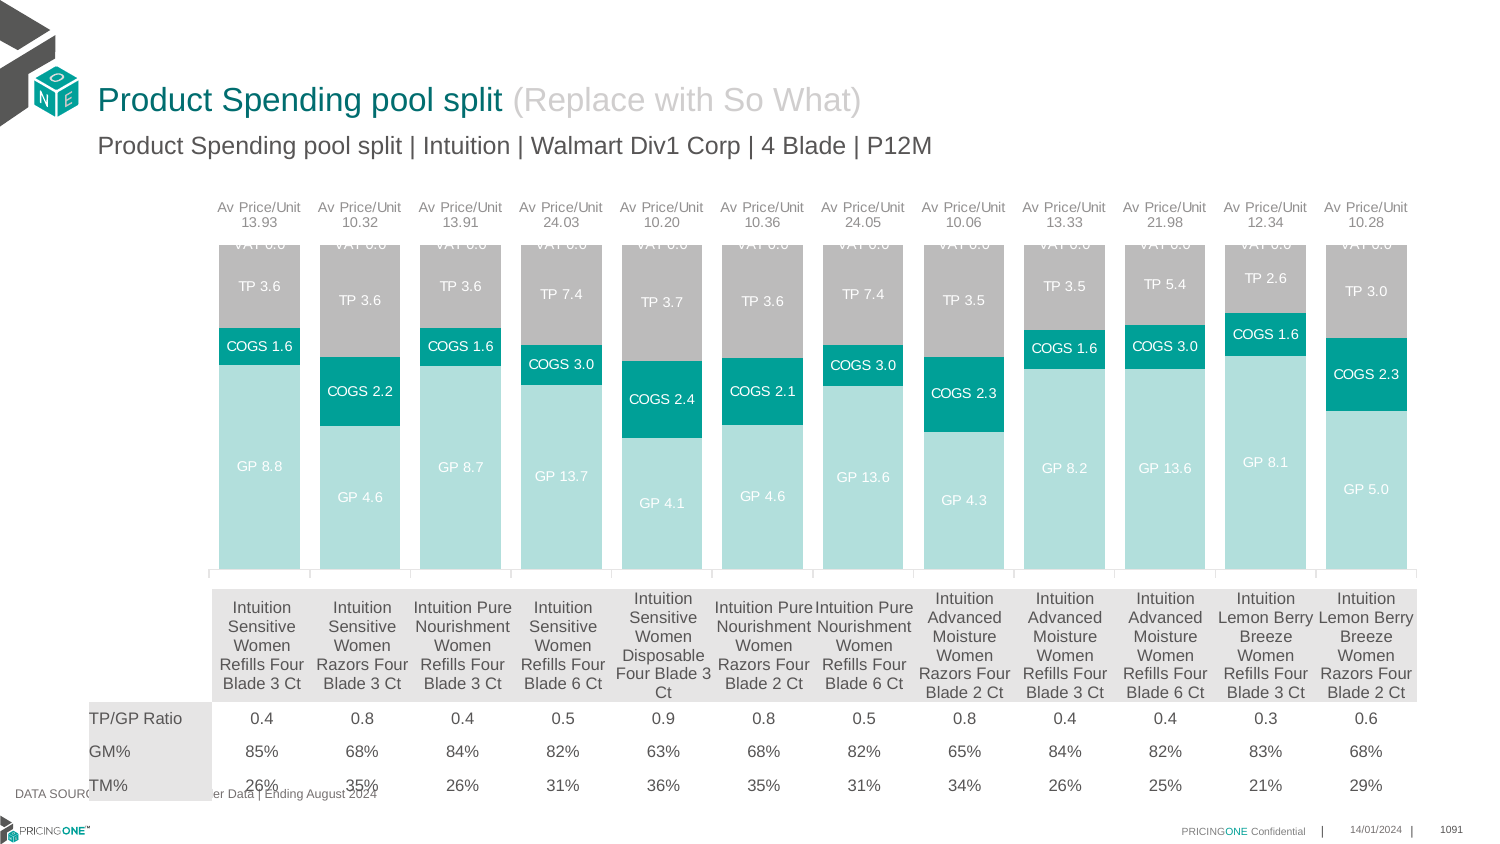

# Product Spending pool split (Replace with So What)
Product Spending pool split | Intuition | Walmart Div1 Corp | 4 Blade | P12M

### Chart

| Category | GP | COGS | TP | VAT |
|---|---|---|---|---|
| Av Price/Unit 13.93 | 8.76216939796689 | 1.590771418789613 | 3.579214928805941 | 0.0 |
| Av Price/Unit 10.32 | 4.563597880088437 | 2.182793627259722 | 3.5736460658082976 | 0.0 |
| Av Price/Unit 13.91 | 8.724005511376548 | 1.6101769515401345 | 3.579511587523127 | 0.0 |
| Av Price/Unit 24.03 | 13.667993548387098 | 2.9686561583577715 | 7.391275464320621 | 0.0 |
| Av Price/Unit 10.20 | 4.1200430604982206 | 2.4311971360786306 | 3.6533106507371613 | 0.0 |
| Av Price/Unit 10.36 | 4.603504445486518 | 2.1430777397420866 | 3.6087284830011717 | 0.0 |
| Av Price/Unit 24.05 | 13.589839477006311 | 3.0193043101893595 | 7.439007700631198 | 0.0 |
| Av Price/Unit 10.06 | 4.262900000000001 | 2.3324999999999996 | 3.466254948620877 | 0.0 |
| Av Price/Unit 13.33 | 8.2466 | 1.6021 | 3.4797369022127054 | 0.0 |
| Av Price/Unit 21.98 | 13.5919 | 2.992 | 5.394256238430213 | 0.0 |
| Av Price/Unit 12.34 | 8.104811294117647 | 1.6232225294117646 | 2.6072602941176477 | 0.0 |
| Av Price/Unit 10.28 | 5.015734315948602 | 2.3110388510959936 | 2.9574294028722603 | 0.0 |
|  | Intuition Sensitive Women Refills Four Blade 3 Ct | Intuition Sensitive Women Razors Four Blade 3 Ct | Intuition Pure Nourishment Women Refills Four Blade 3 Ct | Intuition Sensitive Women Refills Four Blade 6 Ct | Intuition Sensitive Women Disposable Four Blade 3 Ct | Intuition Pure Nourishment Women Razors Four Blade 2 Ct | Intuition Pure Nourishment Women Refills Four Blade 6 Ct | Intuition Advanced Moisture Women Razors Four Blade 2 Ct | Intuition Advanced Moisture Women Refills Four Blade 3 Ct | Intuition Advanced Moisture Women Refills Four Blade 6 Ct | Intuition Lemon Berry Breeze Women Refills Four Blade 3 Ct | Intuition Lemon Berry Breeze Women Razors Four Blade 2 Ct |
| --- | --- | --- | --- | --- | --- | --- | --- | --- | --- | --- | --- | --- |
| TP/GP Ratio | 0.4 | 0.8 | 0.4 | 0.5 | 0.9 | 0.8 | 0.5 | 0.8 | 0.4 | 0.4 | 0.3 | 0.6 |
| GM% | 85% | 68% | 84% | 82% | 63% | 68% | 82% | 65% | 84% | 82% | 83% | 68% |
| TM% | 26% | 35% | 26% | 31% | 36% | 35% | 31% | 34% | 26% | 25% | 21% | 29% |
DATA SOURCE: Trade Panel/Retailer Data | Ending August 2024

14/01/2024
1091